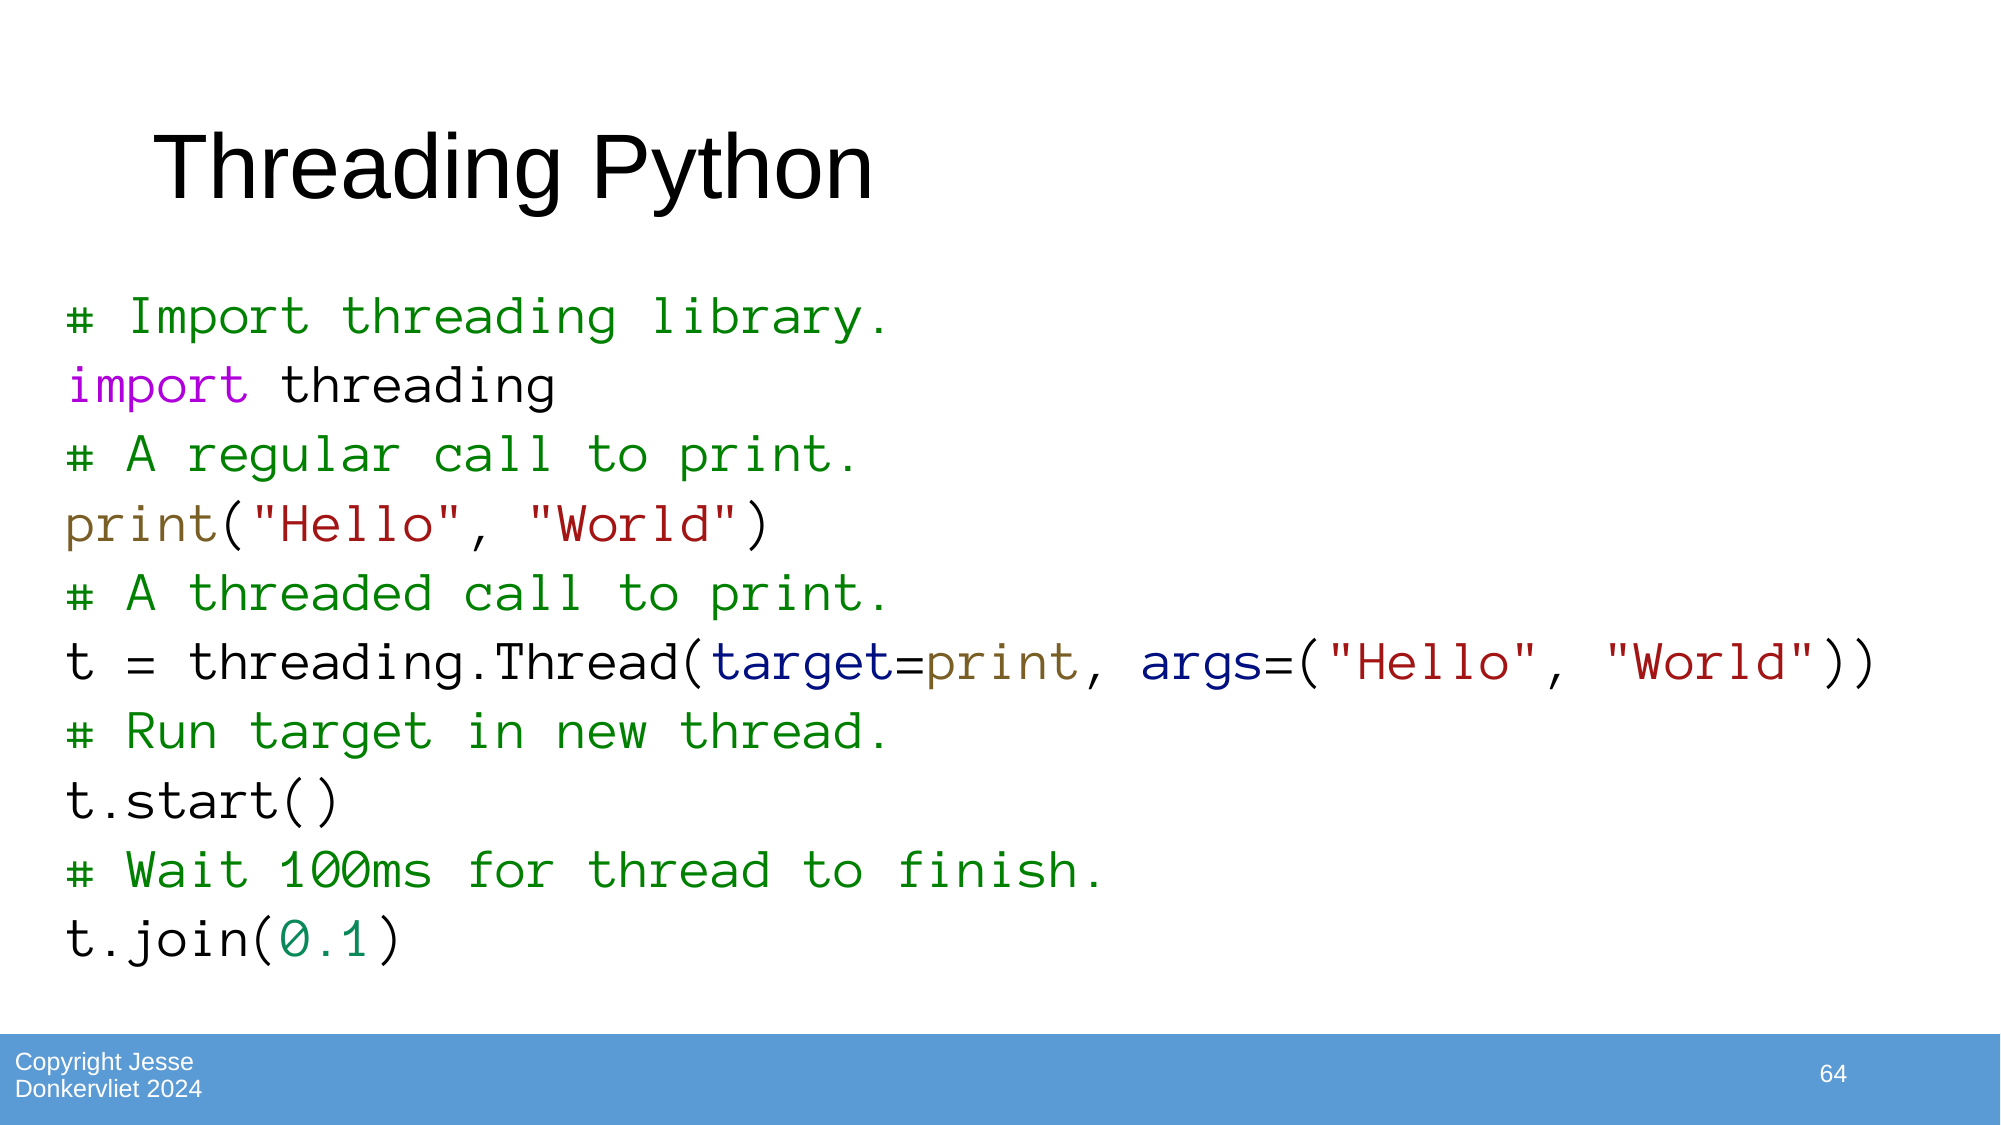

# Threading Python
# Import threading library.
import threading
# A regular call to print.
print("Hello", "World")
# A threaded call to print.
t = threading.Thread(target=print, args=("Hello", "World"))
# Run target in new thread.
t.start()
# Wait 100ms for thread to finish.
t.join(0.1)

64